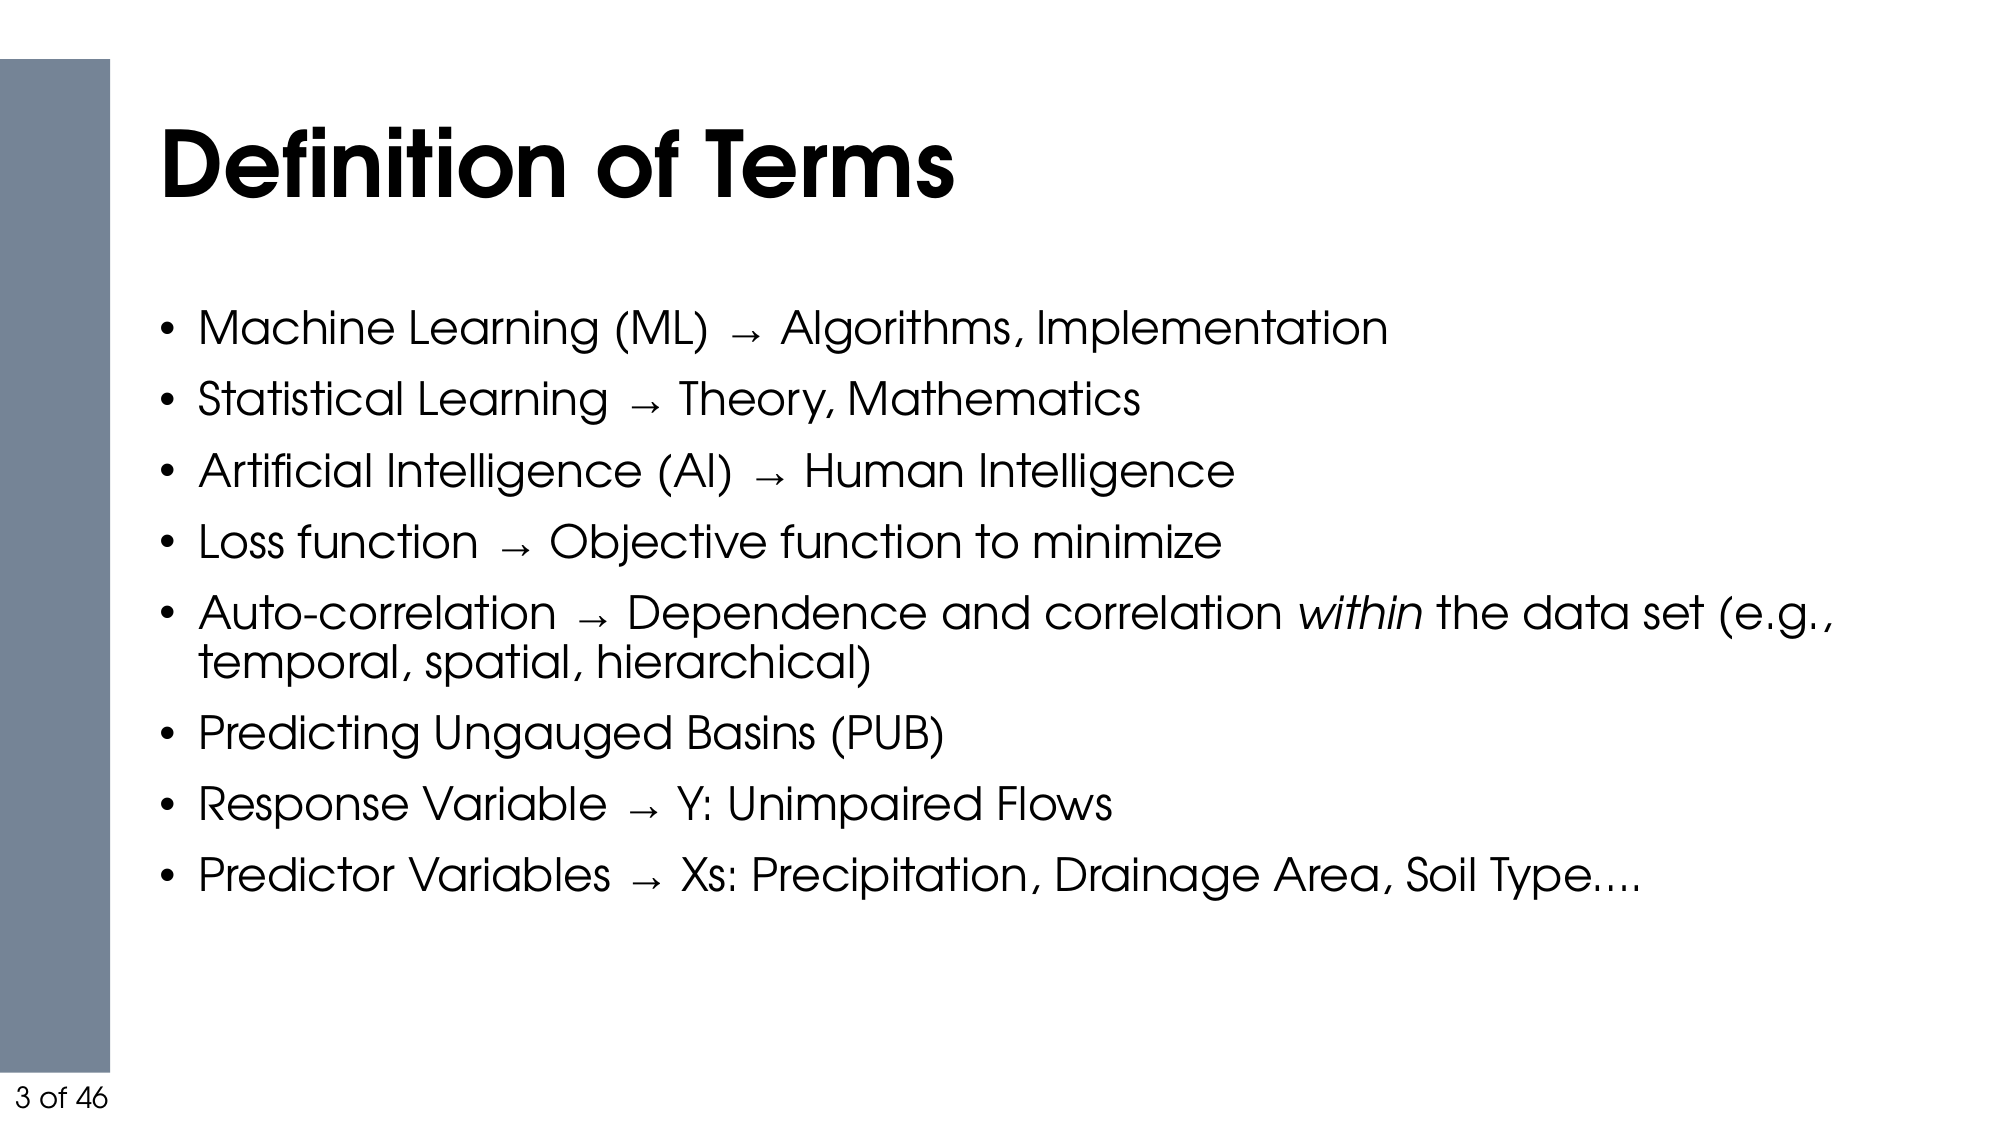

# Definition of Terms
Machine Learning (ML) → Algorithms, Implementation
Statistical Learning → Theory, Mathematics
Artificial Intelligence (AI) → Human Intelligence
Loss function → Objective function to minimize
Auto-correlation → Dependence and correlation within the data set (e.g., temporal, spatial, hierarchical)
Predicting Ungauged Basins (PUB)
Response Variable → Y: Unimpaired Flows
Predictor Variables → Xs: Precipitation, Drainage Area, Soil Type….